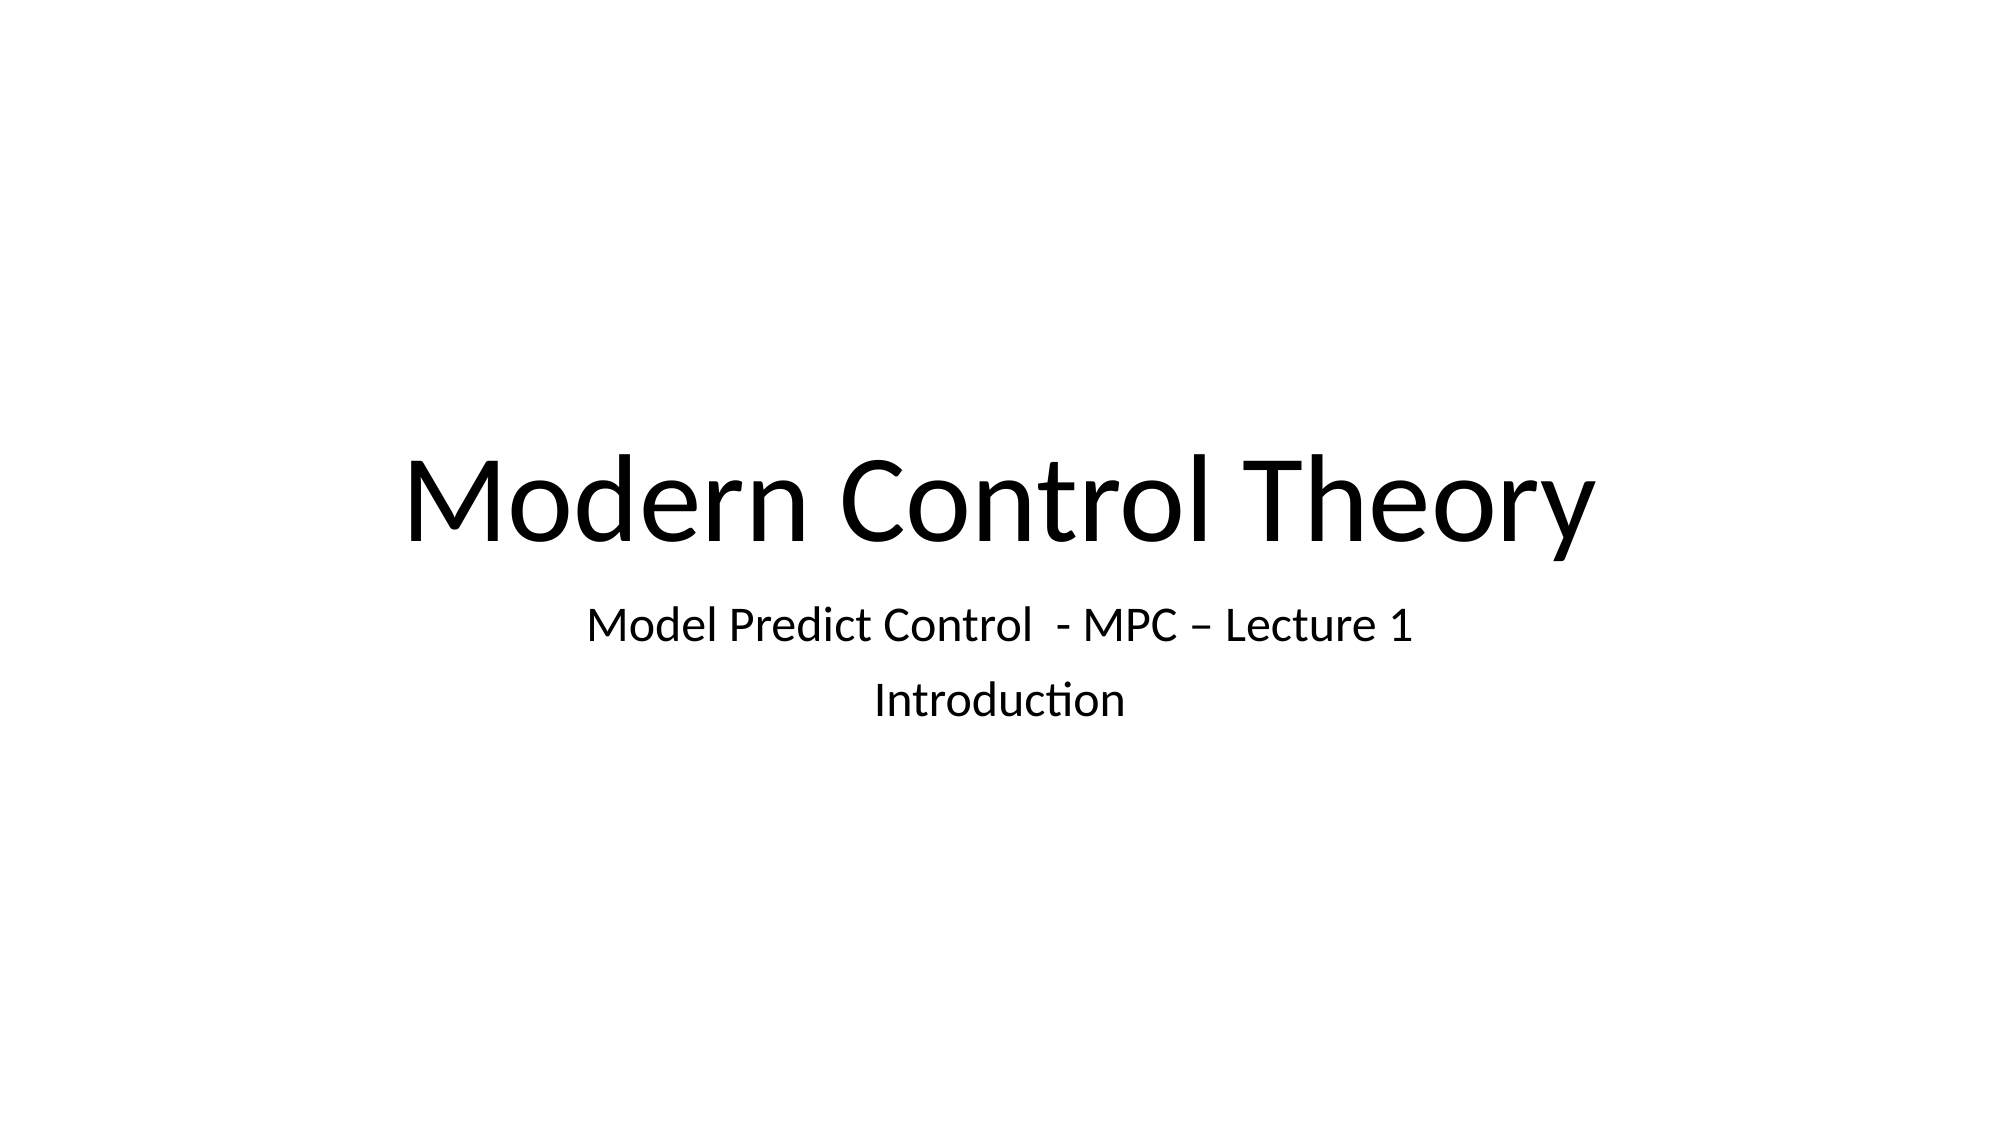

# Modern Control Theory
Model Predict Control  - MPC – Lecture 1
Introduction